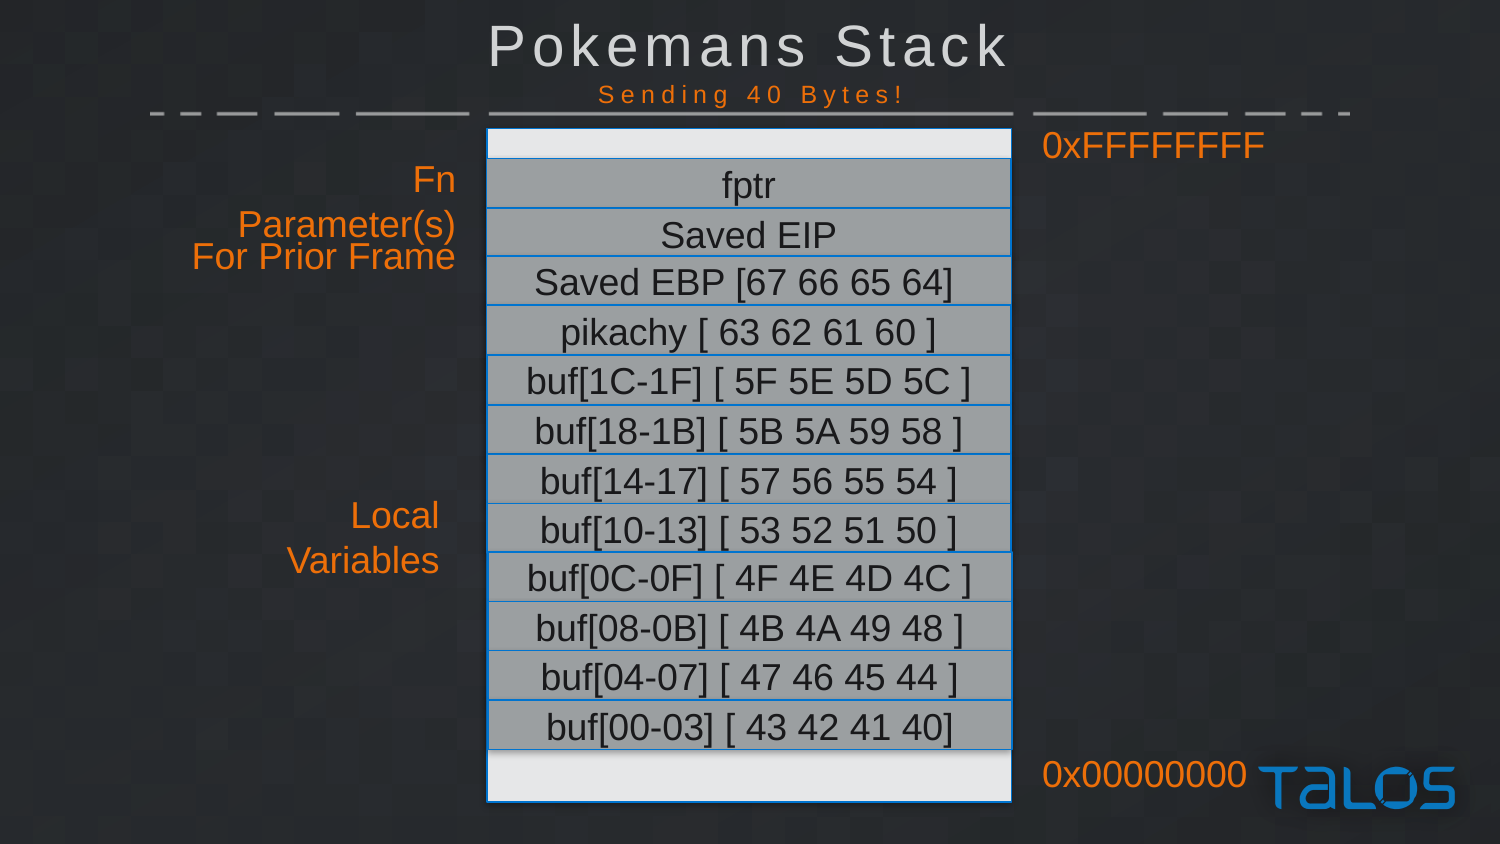

# Pokemans Stack Sending 40 Bytes!
0xFFFFFFFF

Fn Parameter(s)
fptr
Saved EIP
For Prior Frame
Saved EBP [67 66 65 64]
pikachy [ 63 62 61 60 ]
buf[1C-1F] [ 5F 5E 5D 5C ]
buf[18-1B] [ 5B 5A 59 58 ]
buf[14-17] [ 57 56 55 54 ]
Local Variables
buf[10-13] [ 53 52 51 50 ]
buf[0C-0F] [ 4F 4E 4D 4C ]
buf[08-0B] [ 4B 4A 49 48 ]
buf[04-07] [ 47 46 45 44 ]
buf[00-03] [ 43 42 41 40]
0x00000000